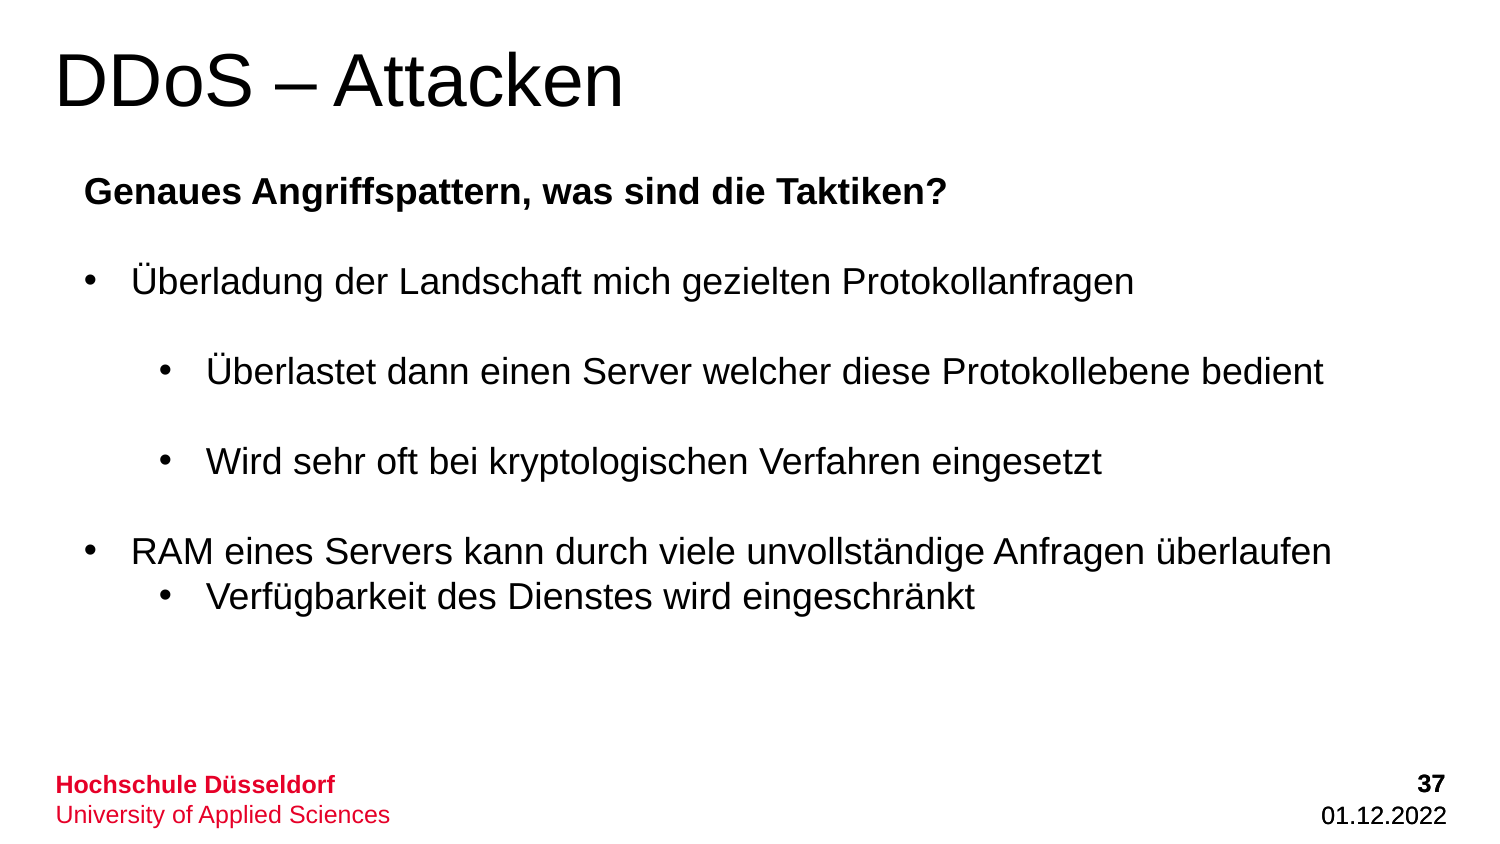

# DDoS – Attacken
Genaues Angriffspattern, was sind die Taktiken?

Überladung der Landschaft mich gezielten Protokollanfragen

Überlastet dann einen Server welcher diese Protokollebene bedient

Wird sehr oft bei kryptologischen Verfahren eingesetzt

RAM eines Servers kann durch viele unvollständige Anfragen überlaufen
Verfügbarkeit des Dienstes wird eingeschränkt

37

37

01.12.2022
01.12.2022